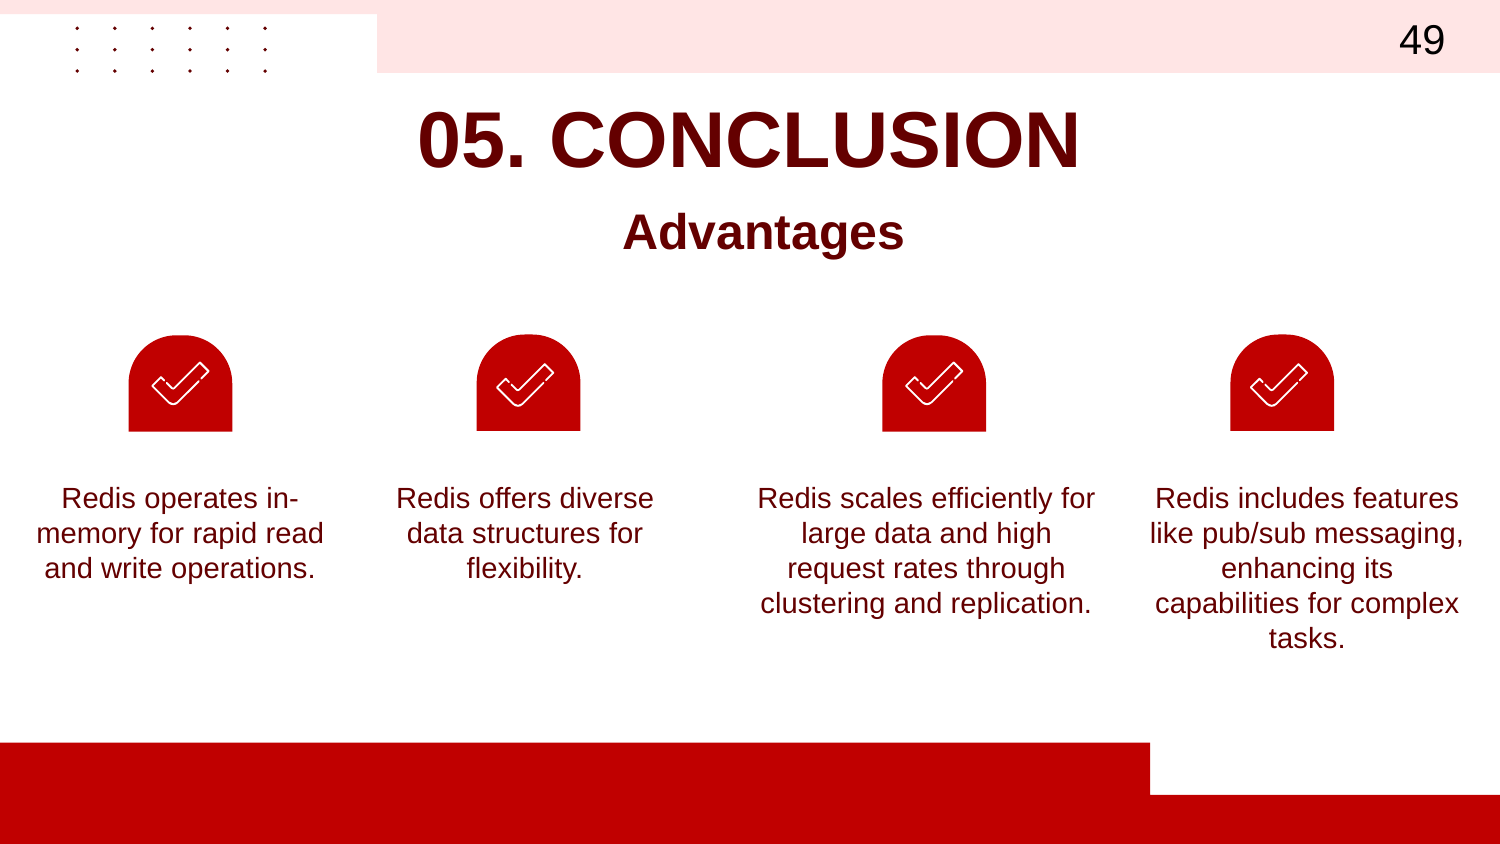

49
# 05. CONCLUSION
Advantages

Redis operates in-memory for rapid read and write operations.
Redis offers diverse data structures for flexibility.
Redis scales efficiently for large data and high request rates through clustering and replication.
Redis includes features like pub/sub messaging, enhancing its capabilities for complex tasks.